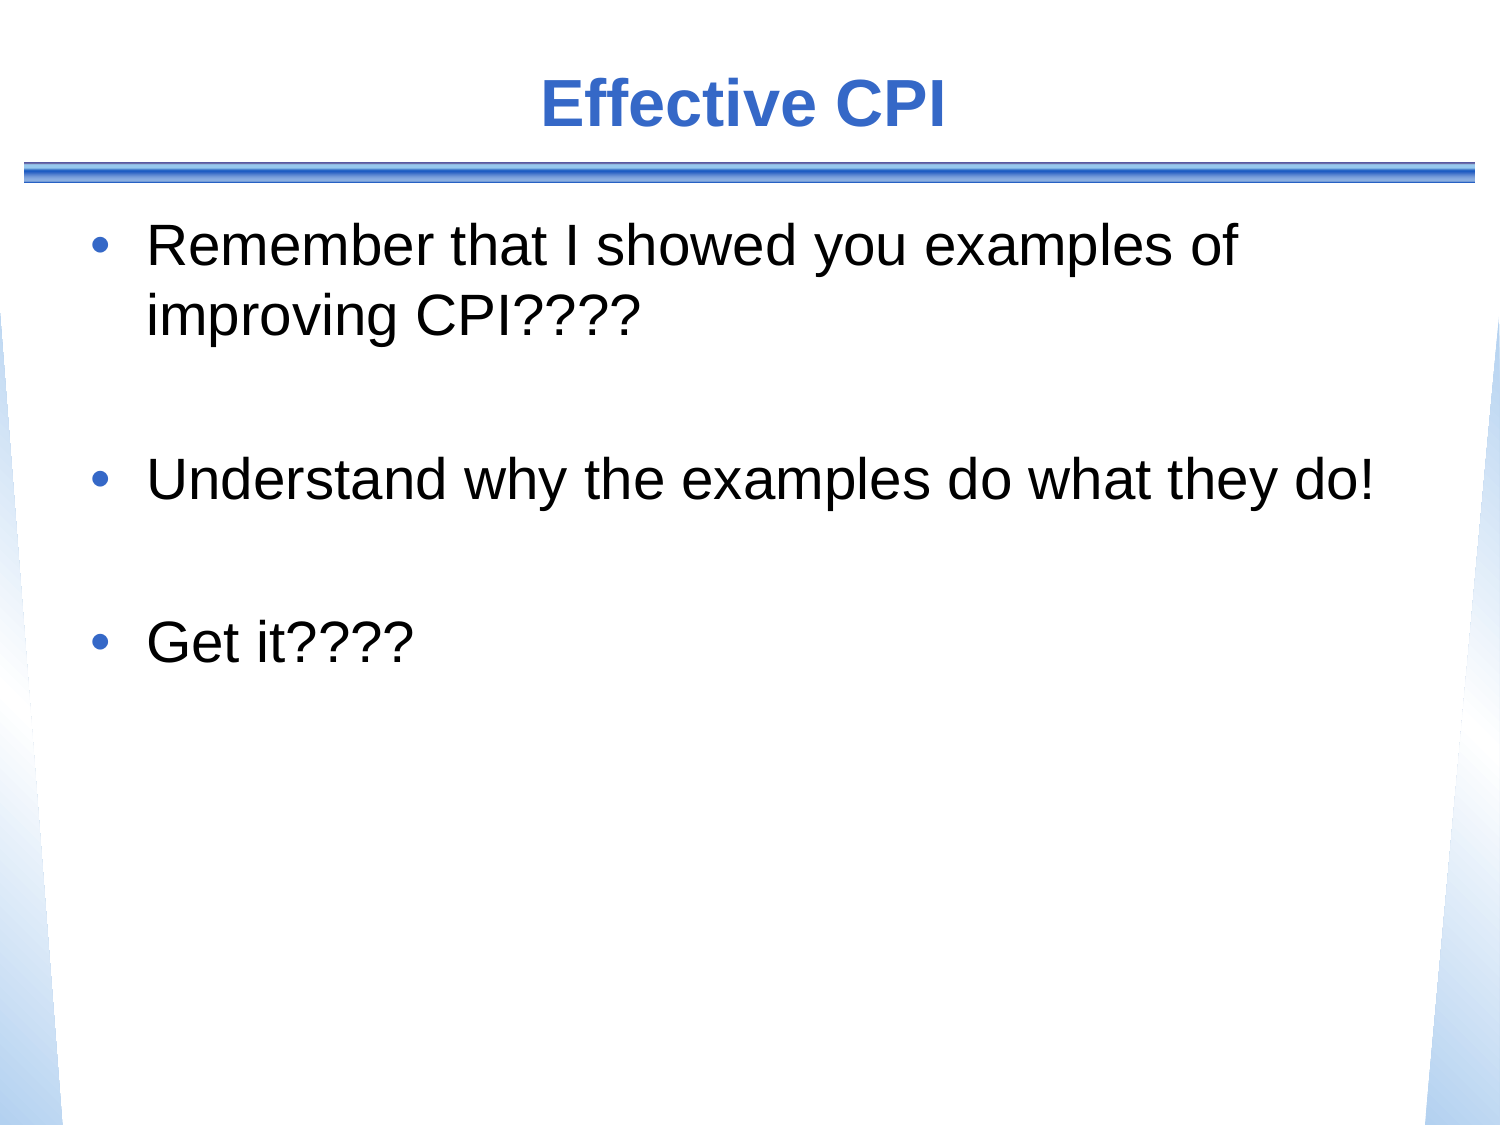

# Effective CPI
Remember that I showed you examples of improving CPI????

Understand why the examples do what they do!

Get it????